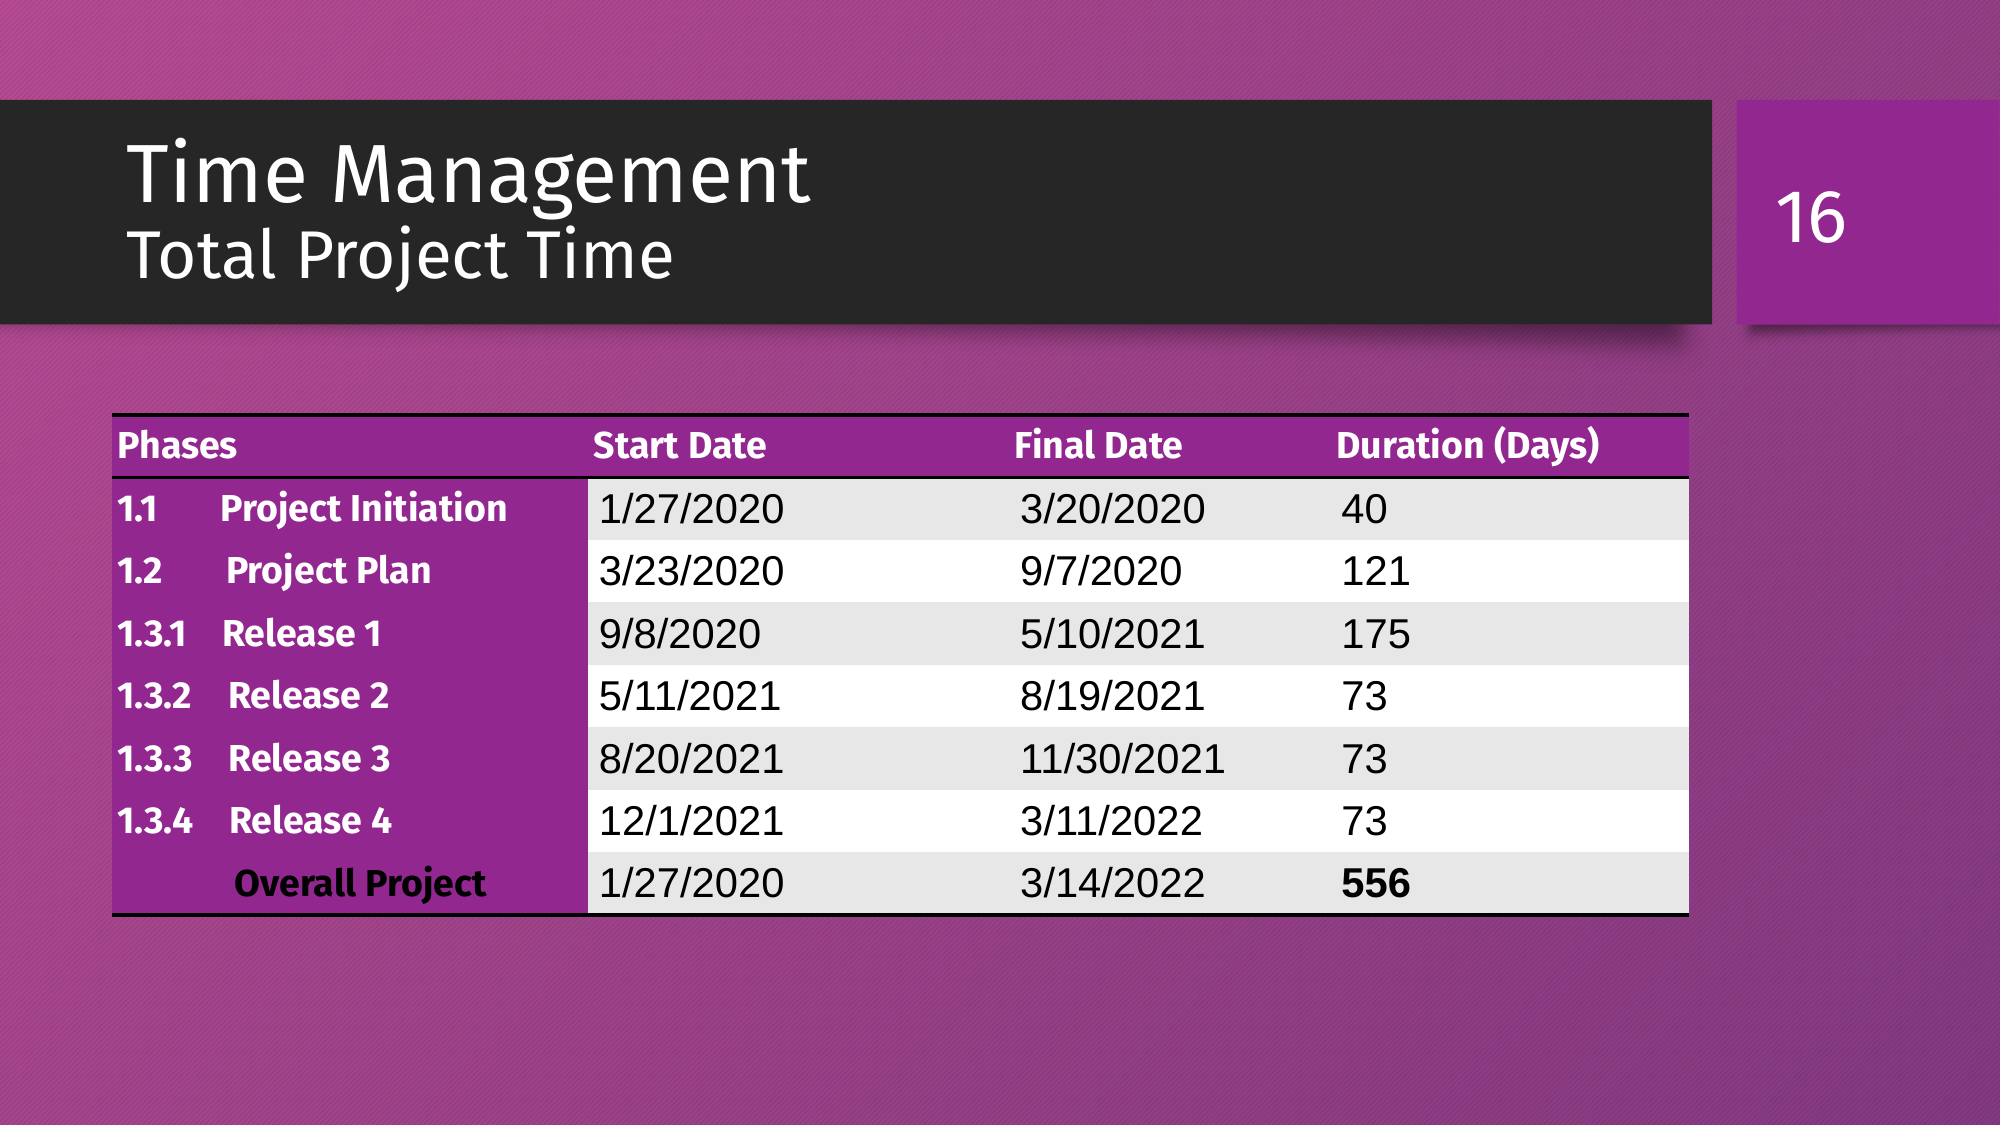

16
# Time Management Total Project Time
| Phases | Start Date | Final Date | Duration (Days) |
| --- | --- | --- | --- |
| 1.1 Project Initiation | 1/27/2020 | 3/20/2020 | 40 |
| 1.2 Project Plan | 3/23/2020 | 9/7/2020 | 121 |
| 1.3.1 Release 1 | 9/8/2020 | 5/10/2021 | 175 |
| 1.3.2 Release 2 | 5/11/2021 | 8/19/2021 | 73 |
| 1.3.3 Release 3 | 8/20/2021 | 11/30/2021 | 73 |
| 1.3.4 Release 4 | 12/1/2021 | 3/11/2022 | 73 |
| Overall Project | 1/27/2020 | 3/14/2022 | 556 |